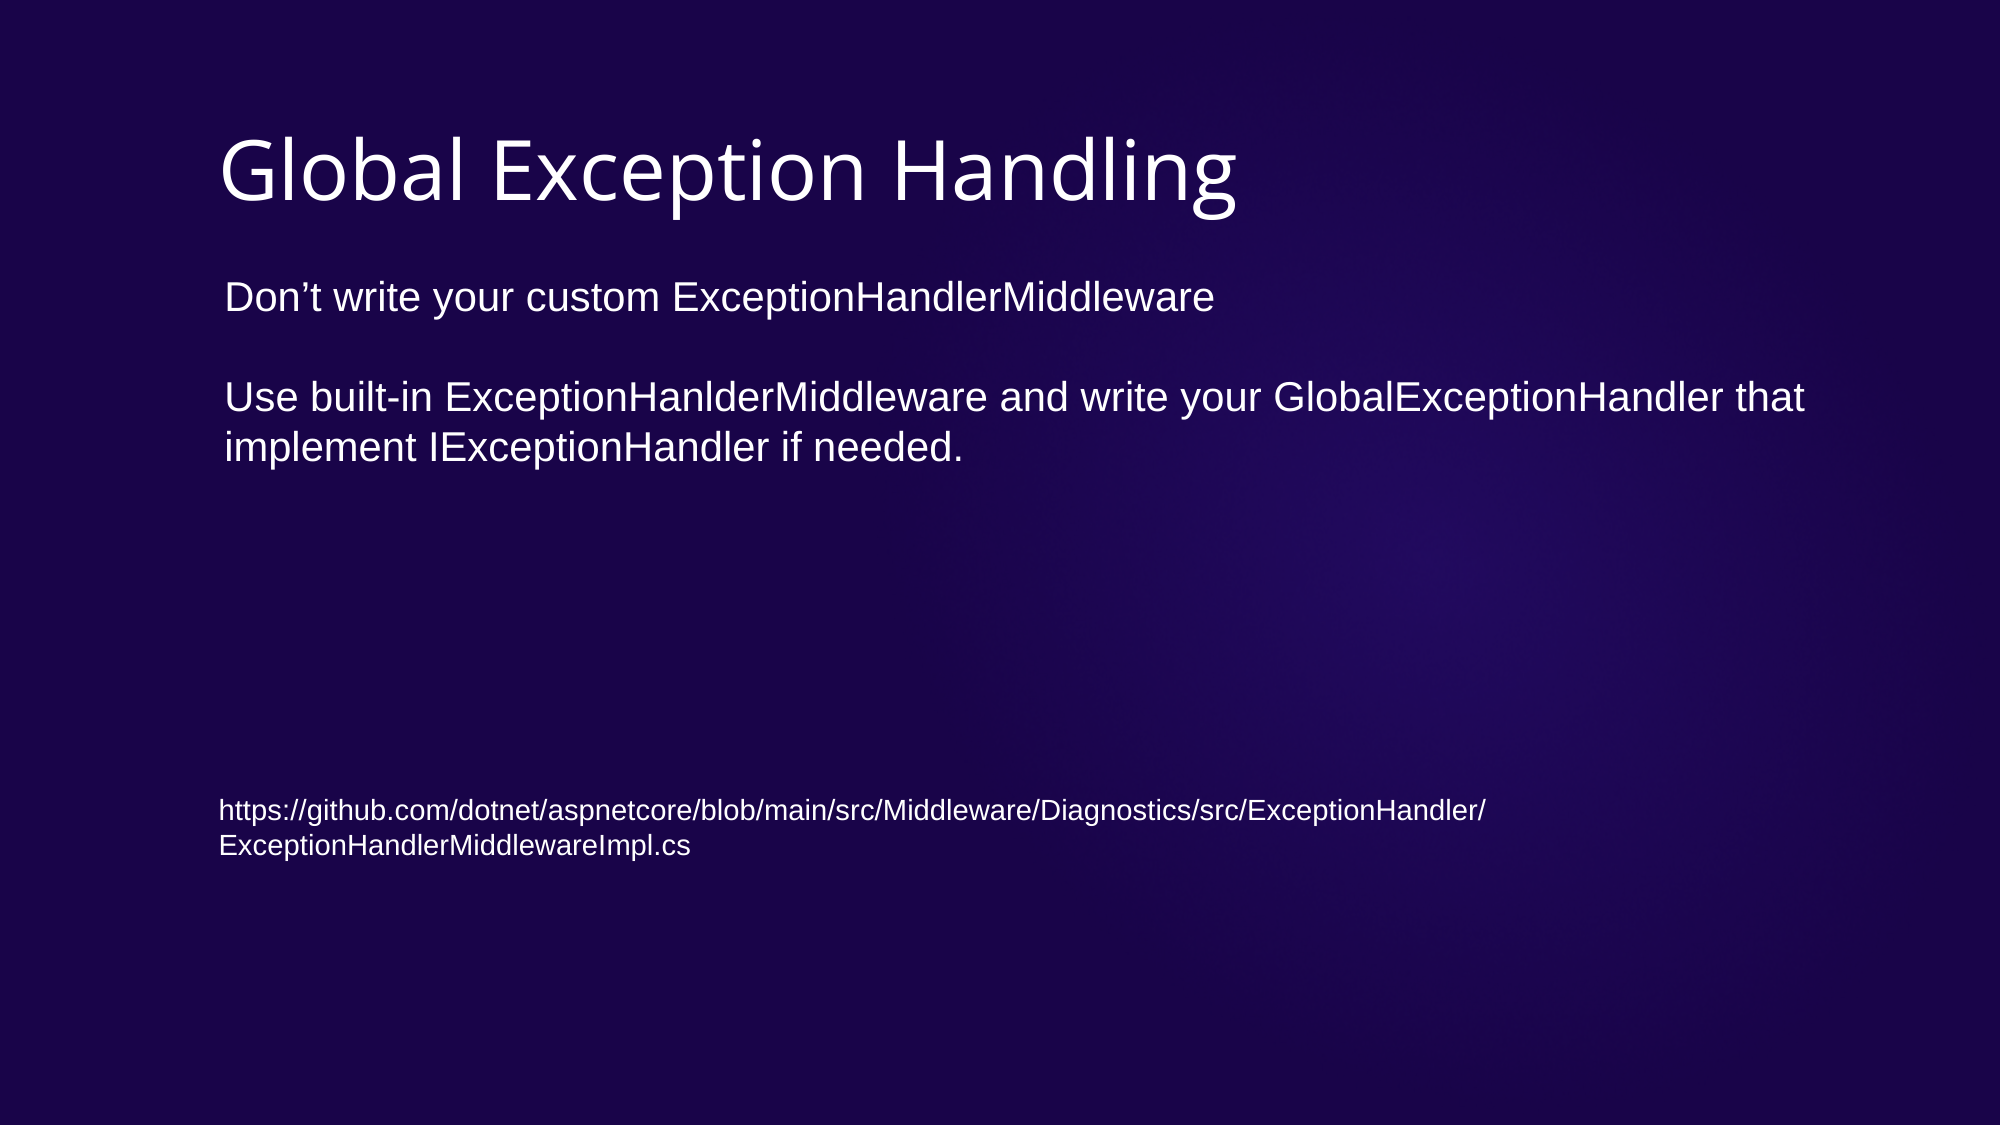

Global Exception Handling
Don’t write your custom ExceptionHandlerMiddleware

Use built-in ExceptionHanlderMiddleware and write your GlobalExceptionHandler that implement IExceptionHandler if needed.
https://github.com/dotnet/aspnetcore/blob/main/src/Middleware/Diagnostics/src/ExceptionHandler/ExceptionHandlerMiddlewareImpl.cs